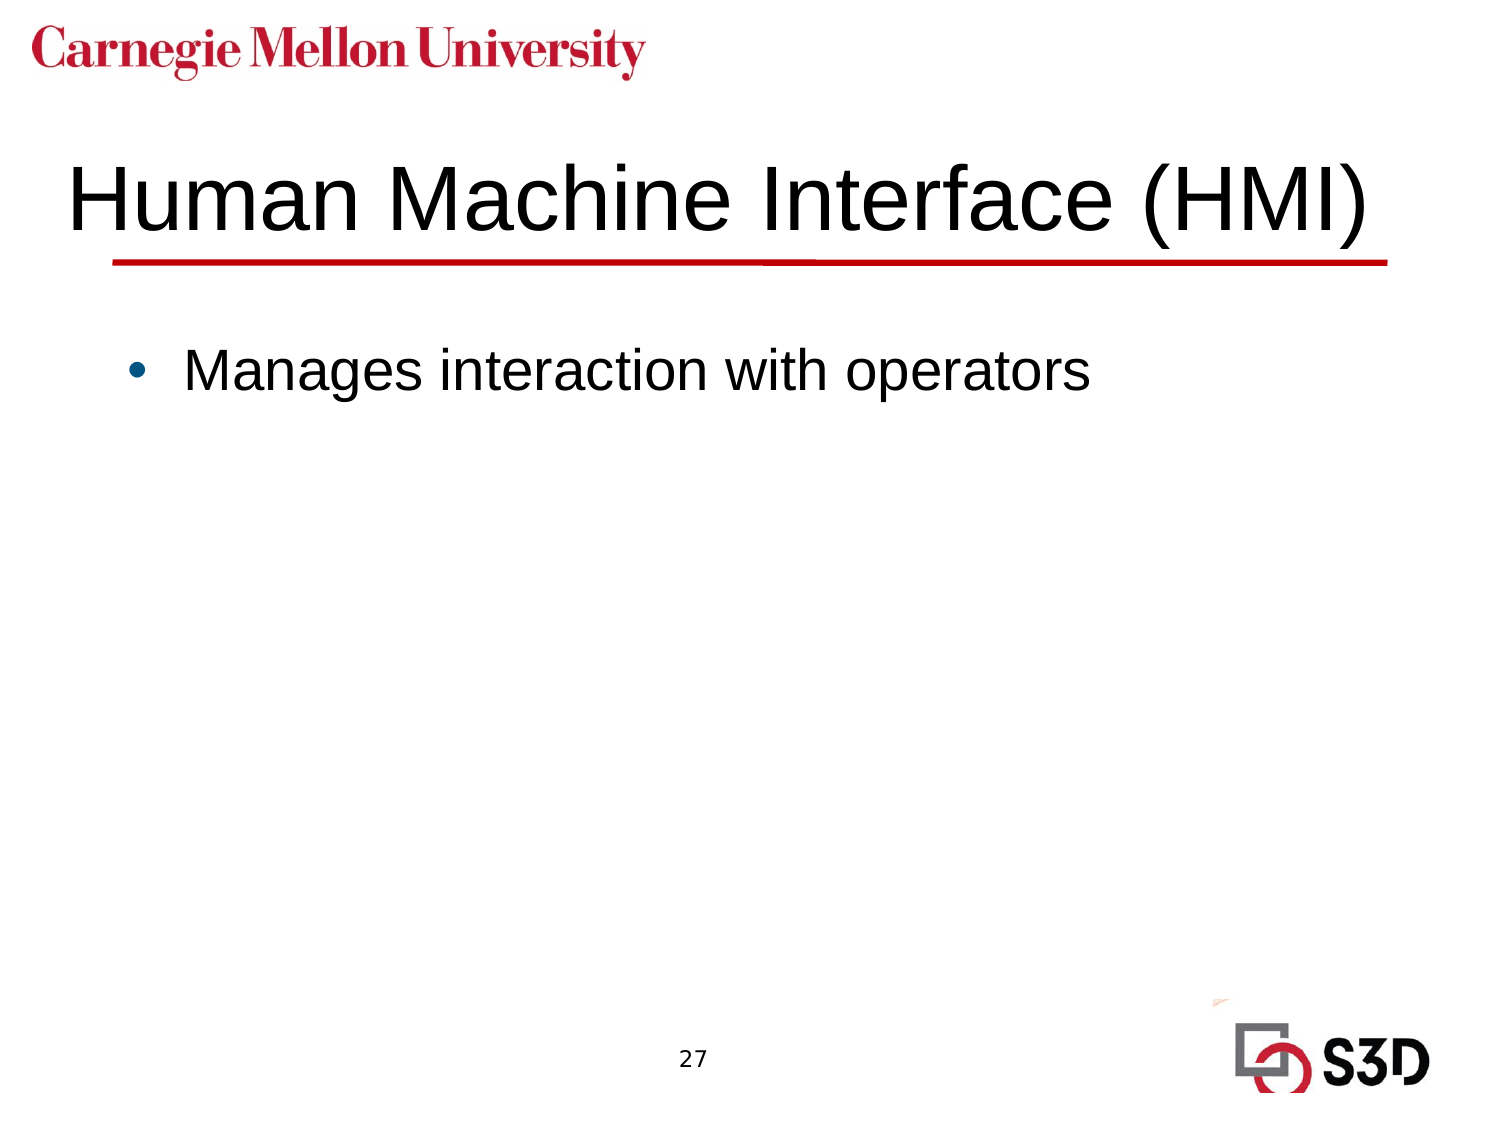

# Human Machine Interface (HMI)
Manages interaction with operators